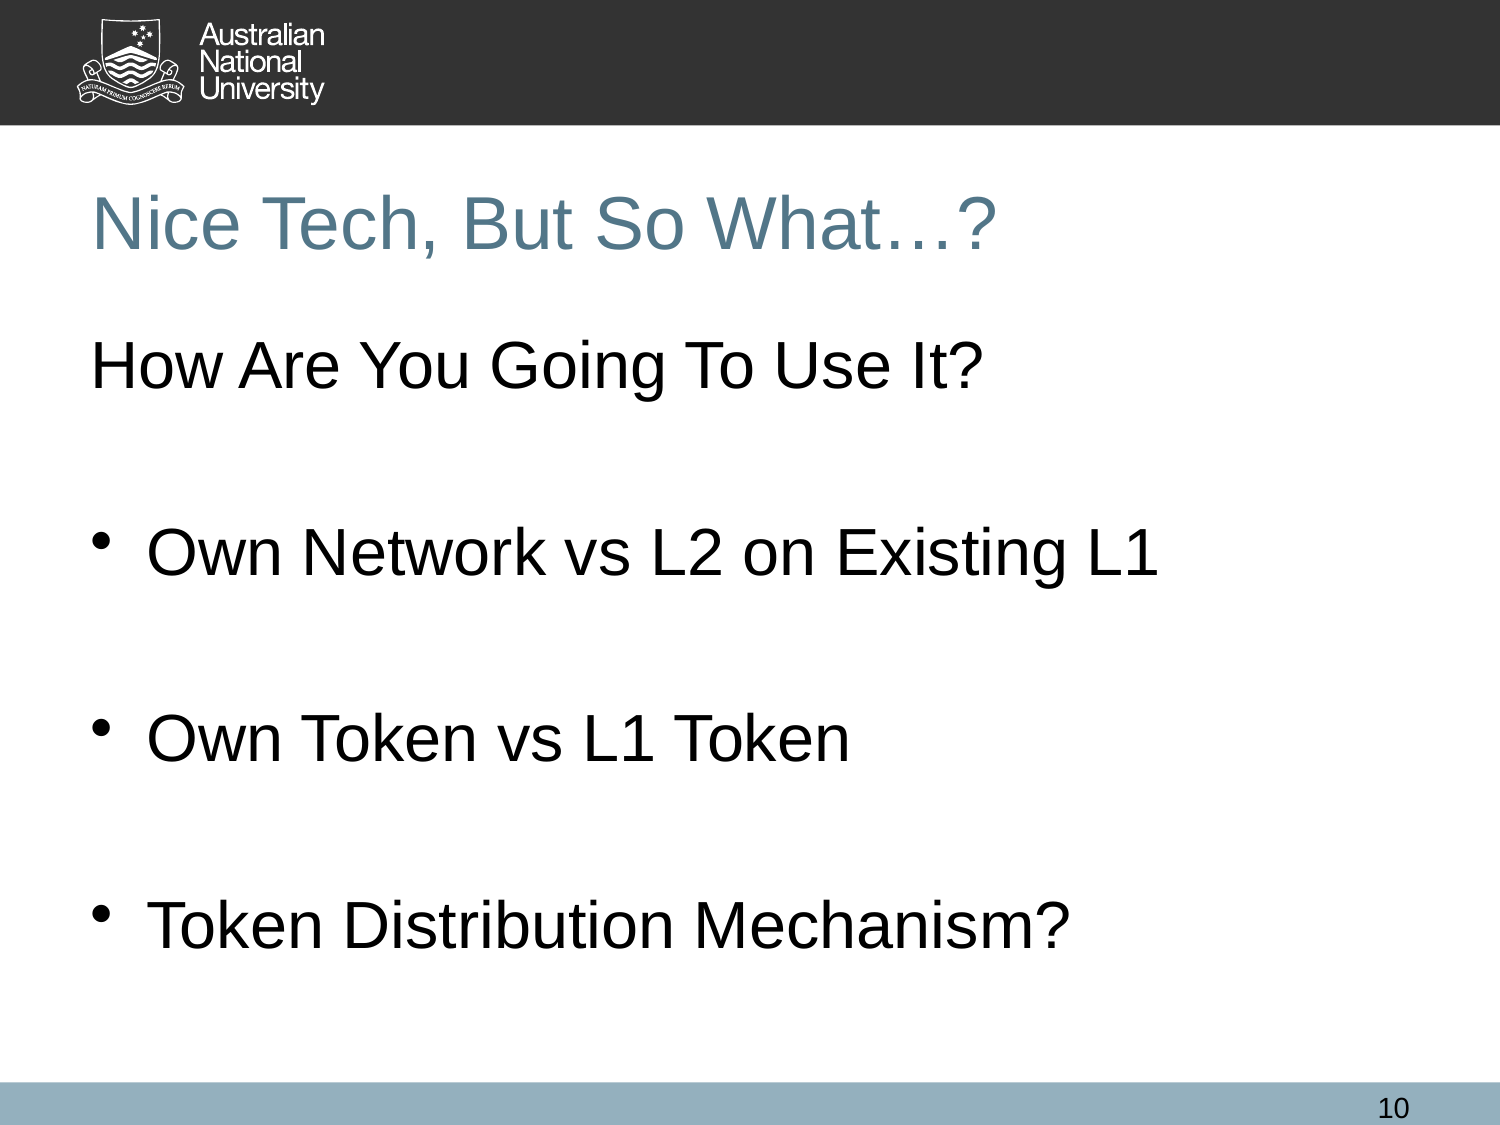

# Nice Tech, But So What…?
How Are You Going To Use It?

Own Network vs L2 on Existing L1

Own Token vs L1 Token

Token Distribution Mechanism?

10